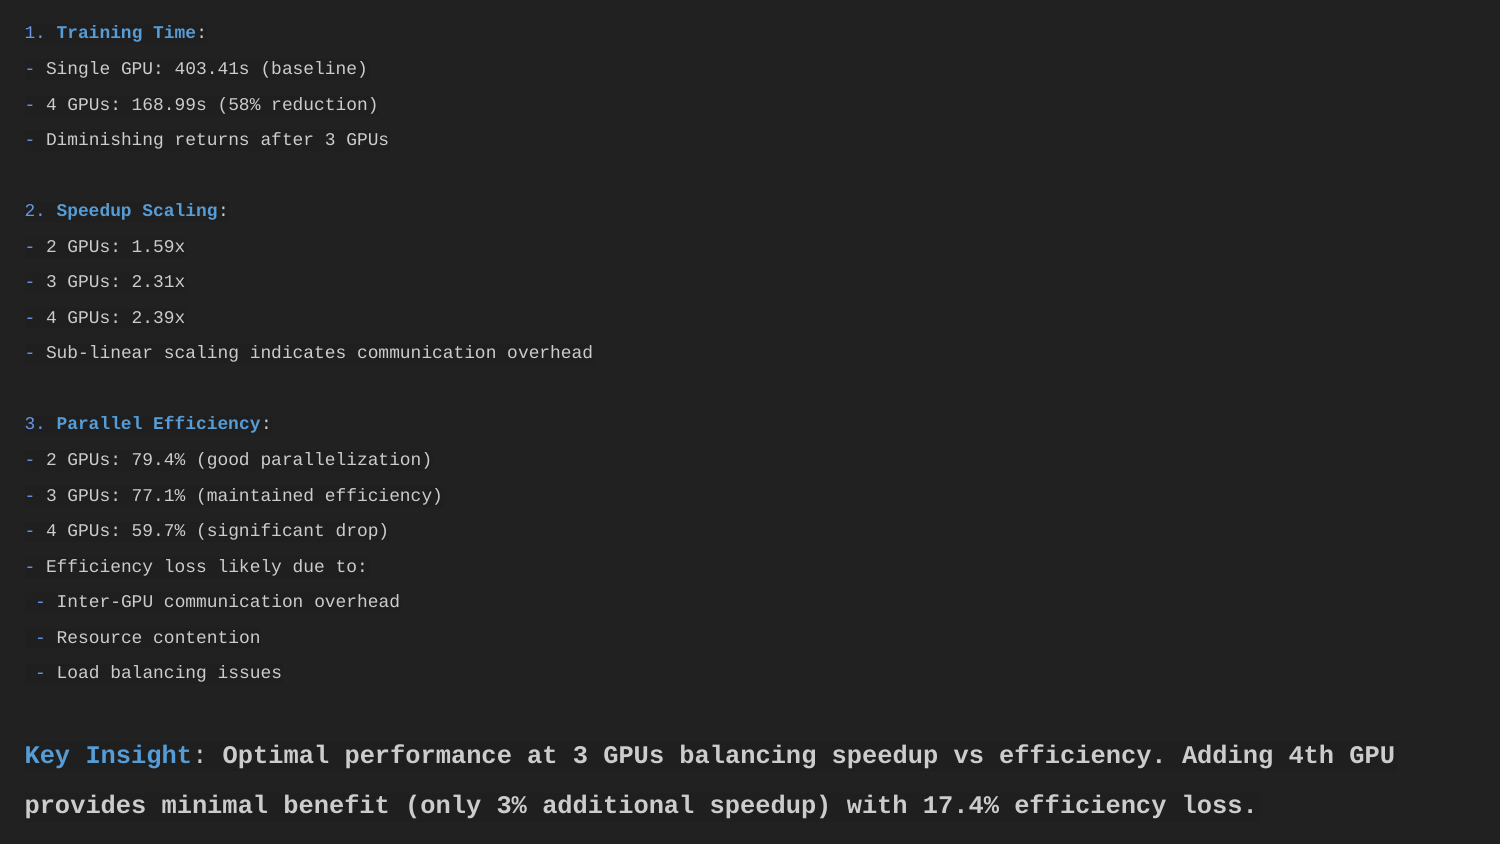

1. Training Time:
- Single GPU: 403.41s (baseline)
- 4 GPUs: 168.99s (58% reduction)
- Diminishing returns after 3 GPUs

2. Speedup Scaling:
- 2 GPUs: 1.59x
- 3 GPUs: 2.31x
- 4 GPUs: 2.39x
- Sub-linear scaling indicates communication overhead

3. Parallel Efficiency:
- 2 GPUs: 79.4% (good parallelization)
- 3 GPUs: 77.1% (maintained efficiency)
- 4 GPUs: 59.7% (significant drop)
- Efficiency loss likely due to:
 - Inter-GPU communication overhead
 - Resource contention
 - Load balancing issues

Key Insight: Optimal performance at 3 GPUs balancing speedup vs efficiency. Adding 4th GPU provides minimal benefit (only 3% additional speedup) with 17.4% efficiency loss.

#